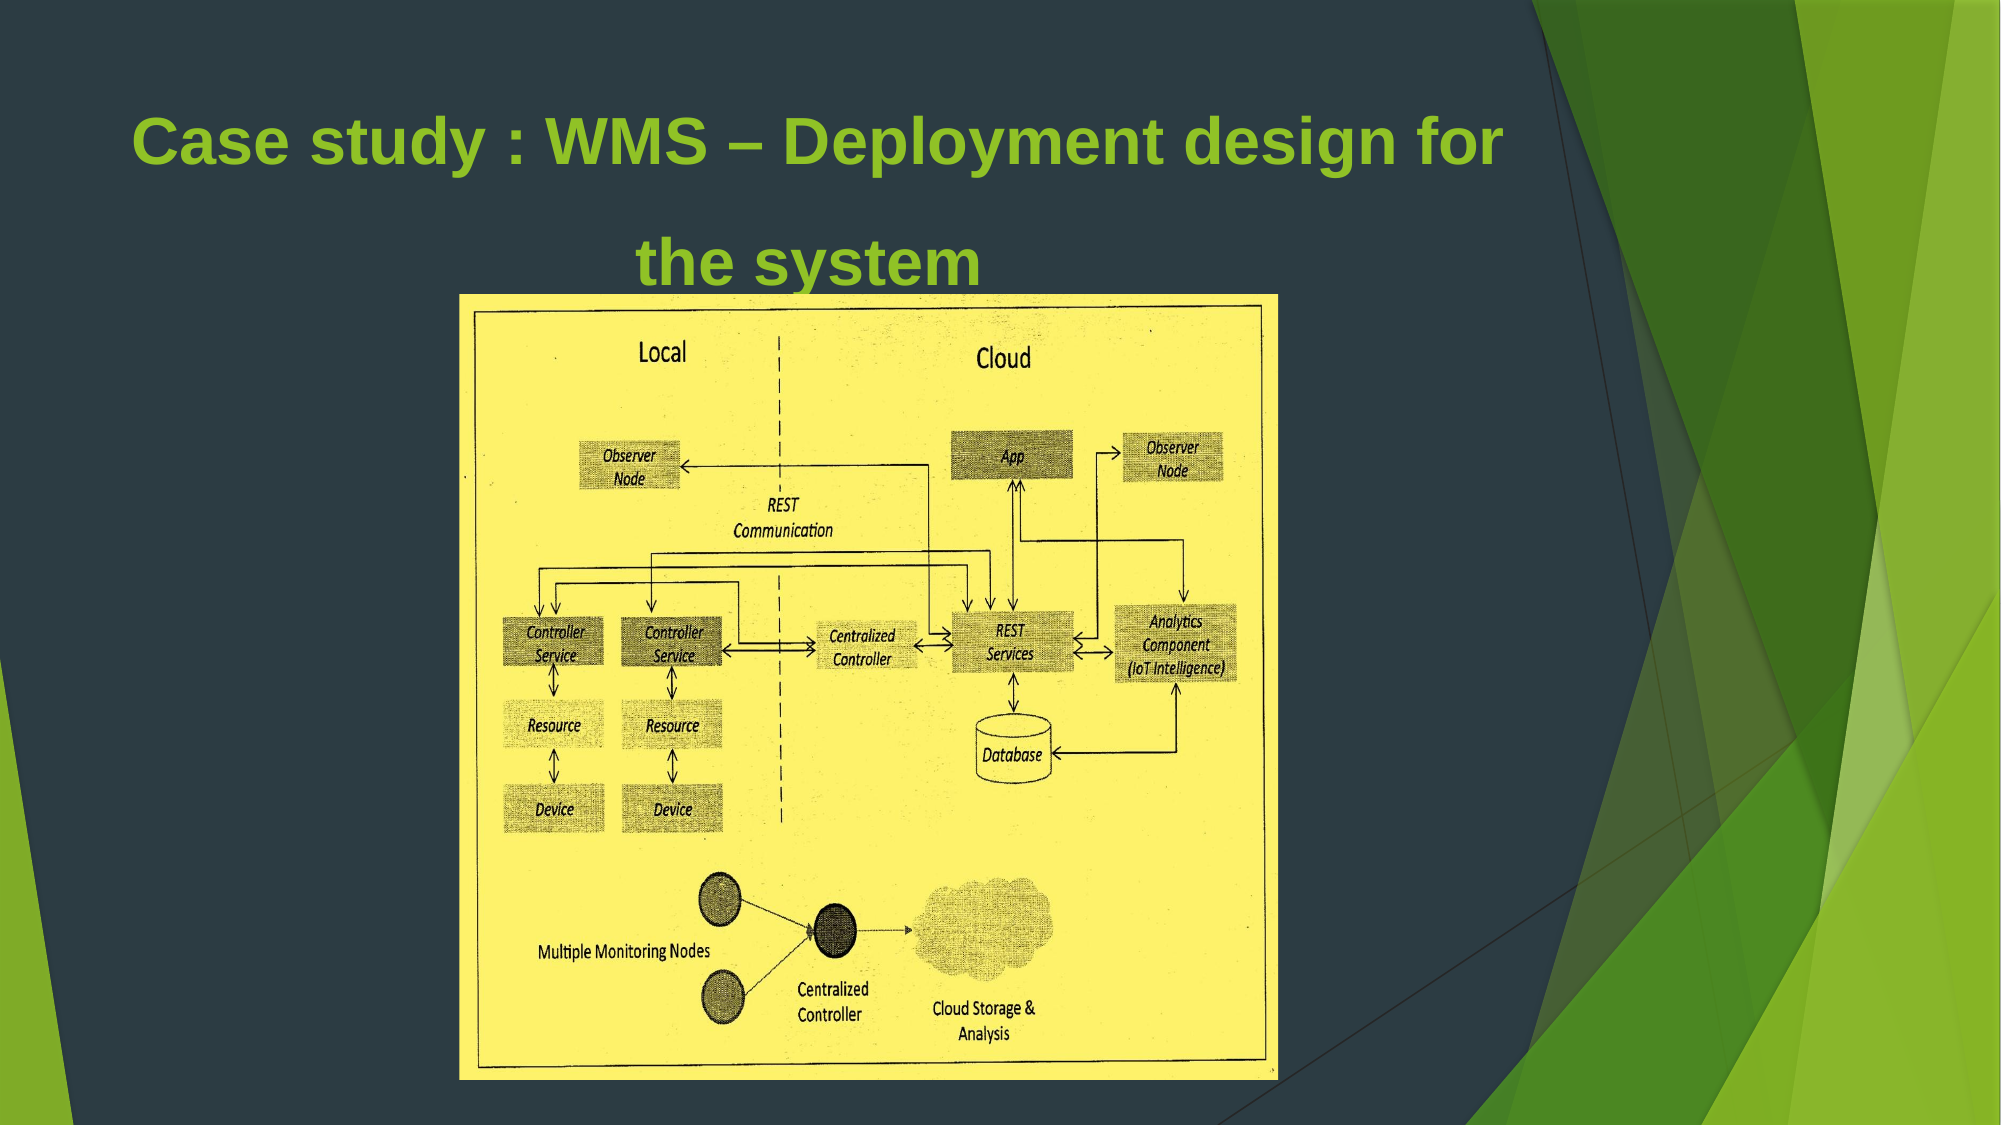

Case study : WMS – Deployment design for the system